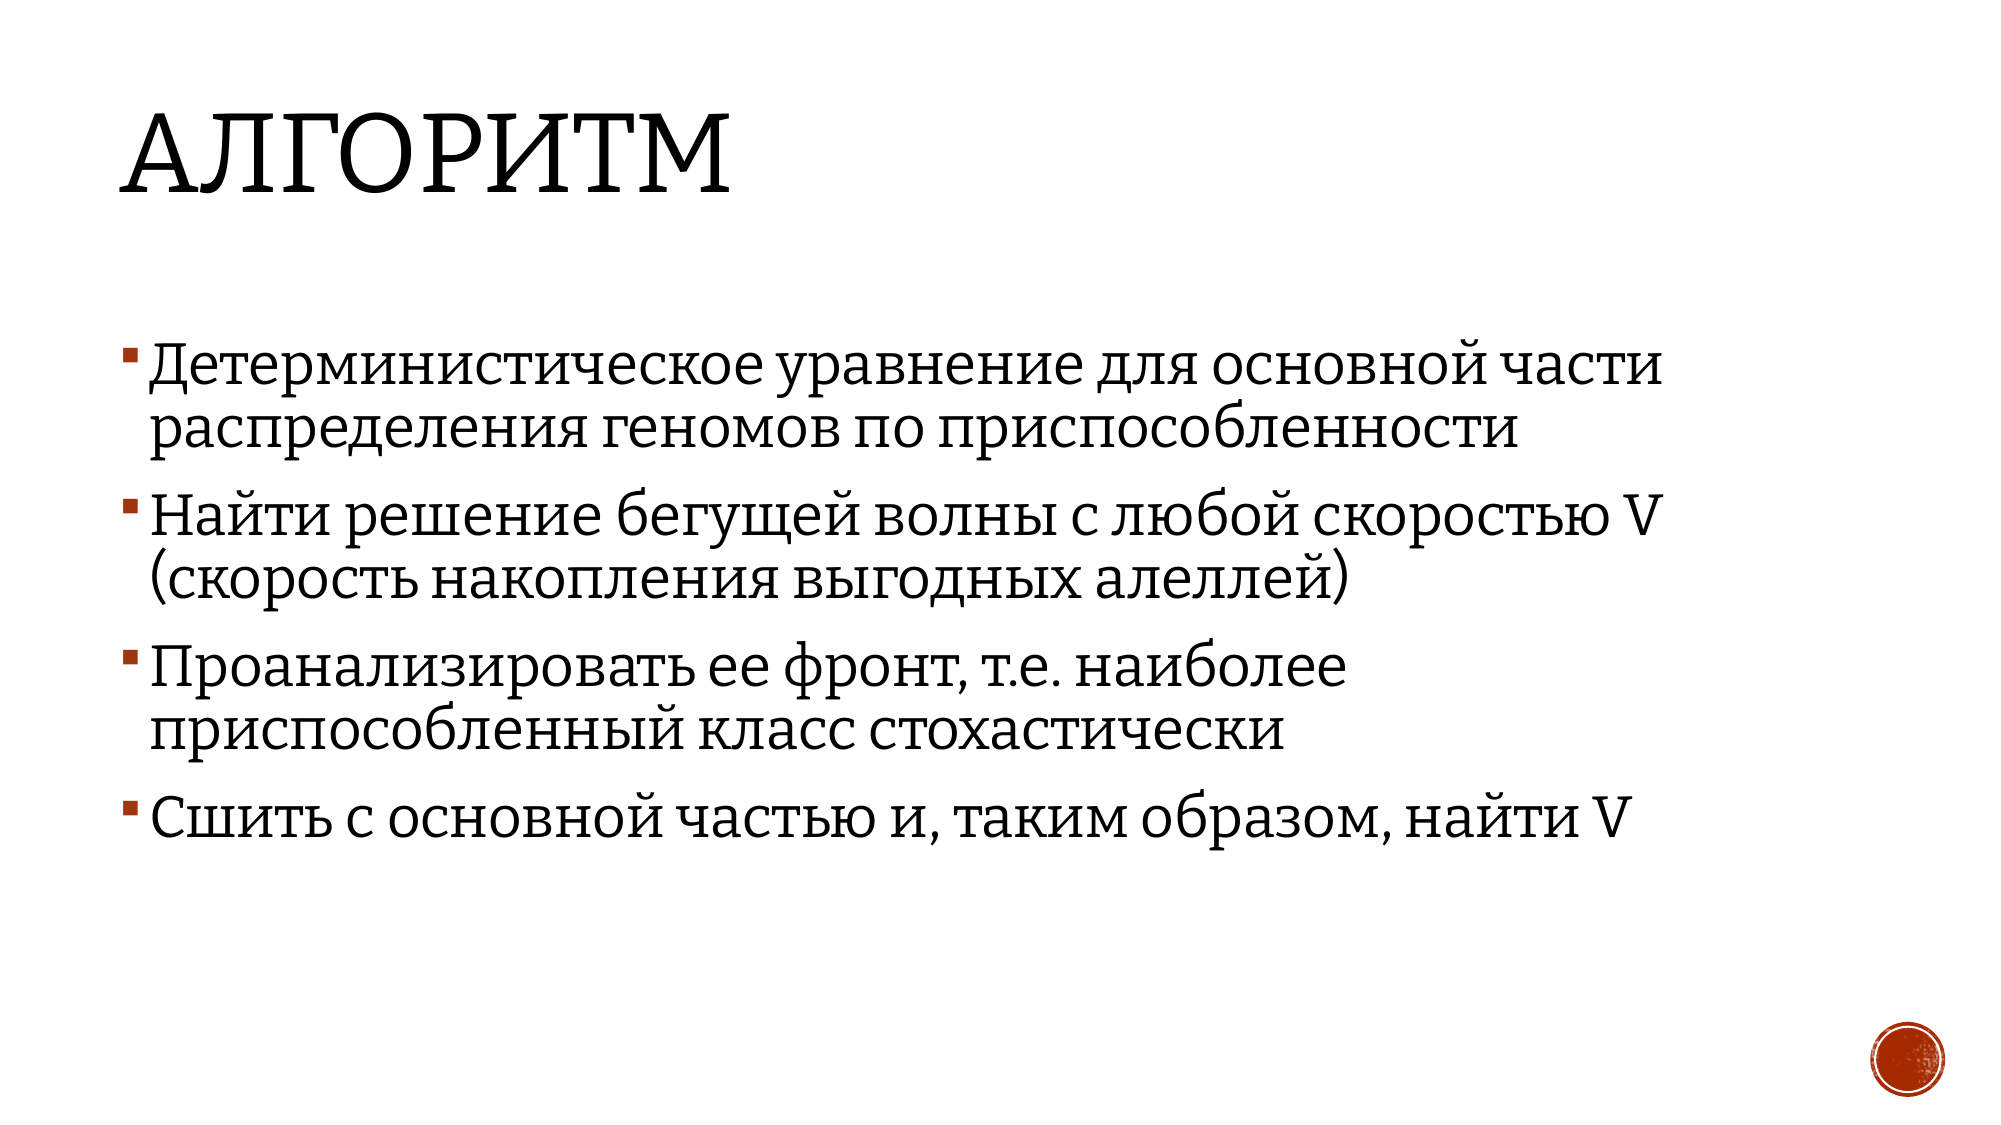

Алгоритм
Детерминистическое уравнение для основной части распределения геномов по приспособленности
Найти решение бегущей волны с любой скоростью V (скорость накопления выгодных алеллей)
Проанализировать ее фронт, т.е. наиболее приспособленный класс стохастически
Сшить с основной частью и, таким образом, найти V